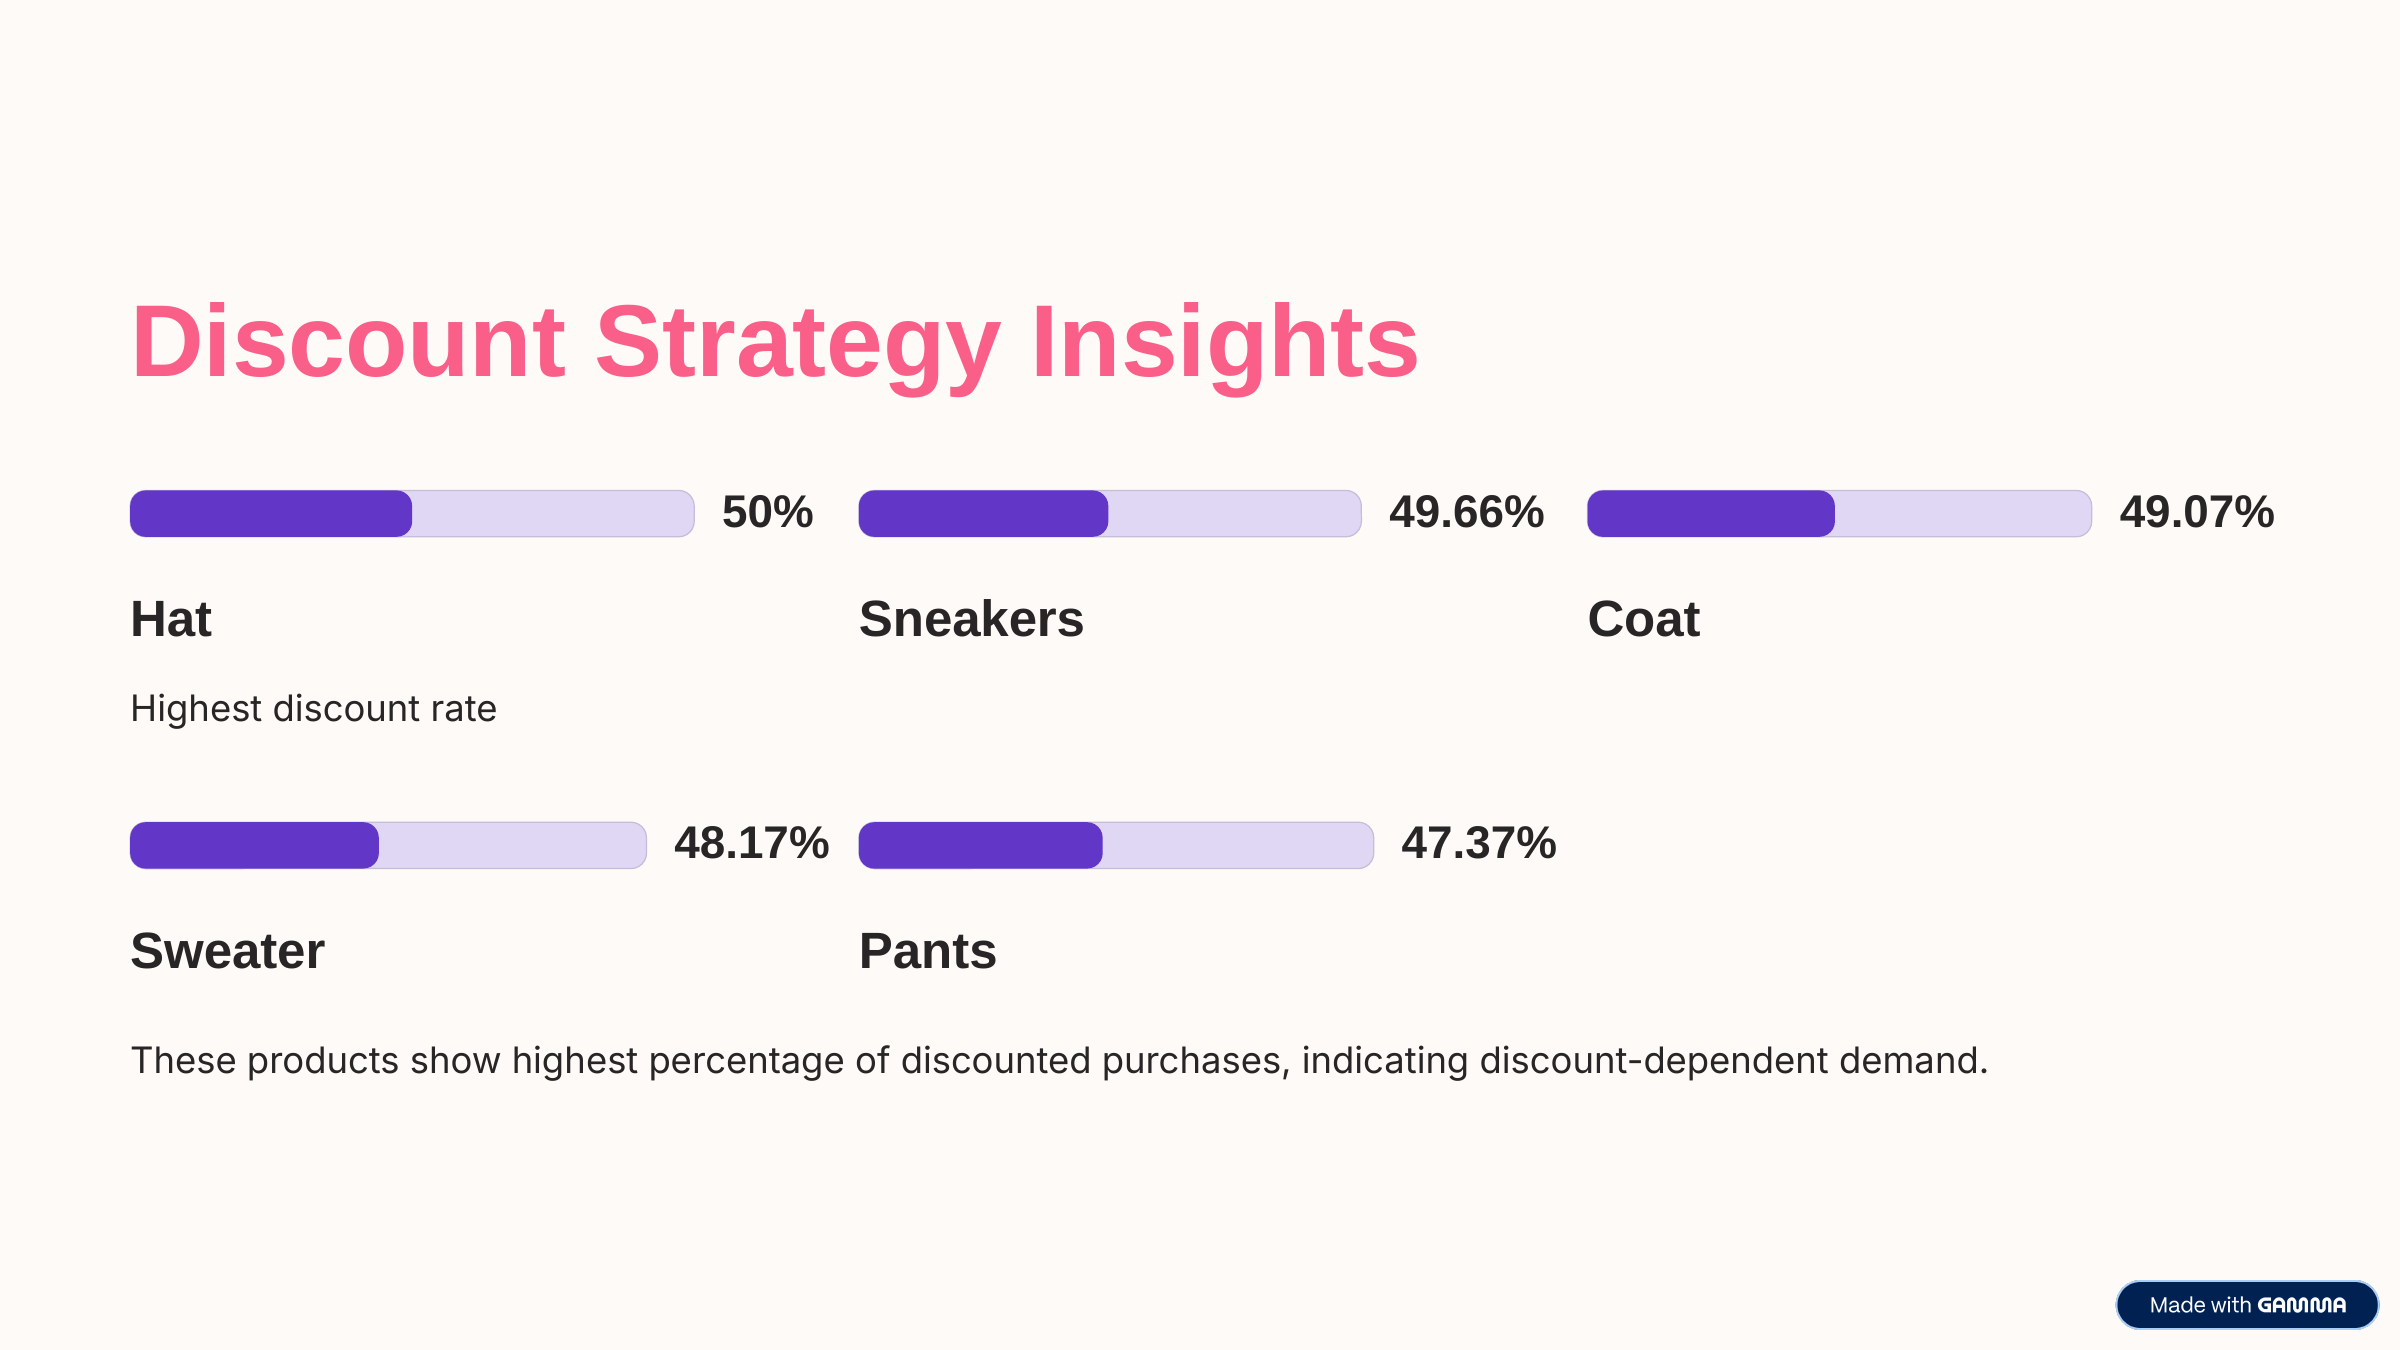

Discount Strategy Insights

50%

49.66%

49.07%
Hat
Sneakers
Coat
Highest discount rate

48.17%

47.37%
Sweater
Pants
These products show highest percentage of discounted purchases, indicating discount-dependent demand.